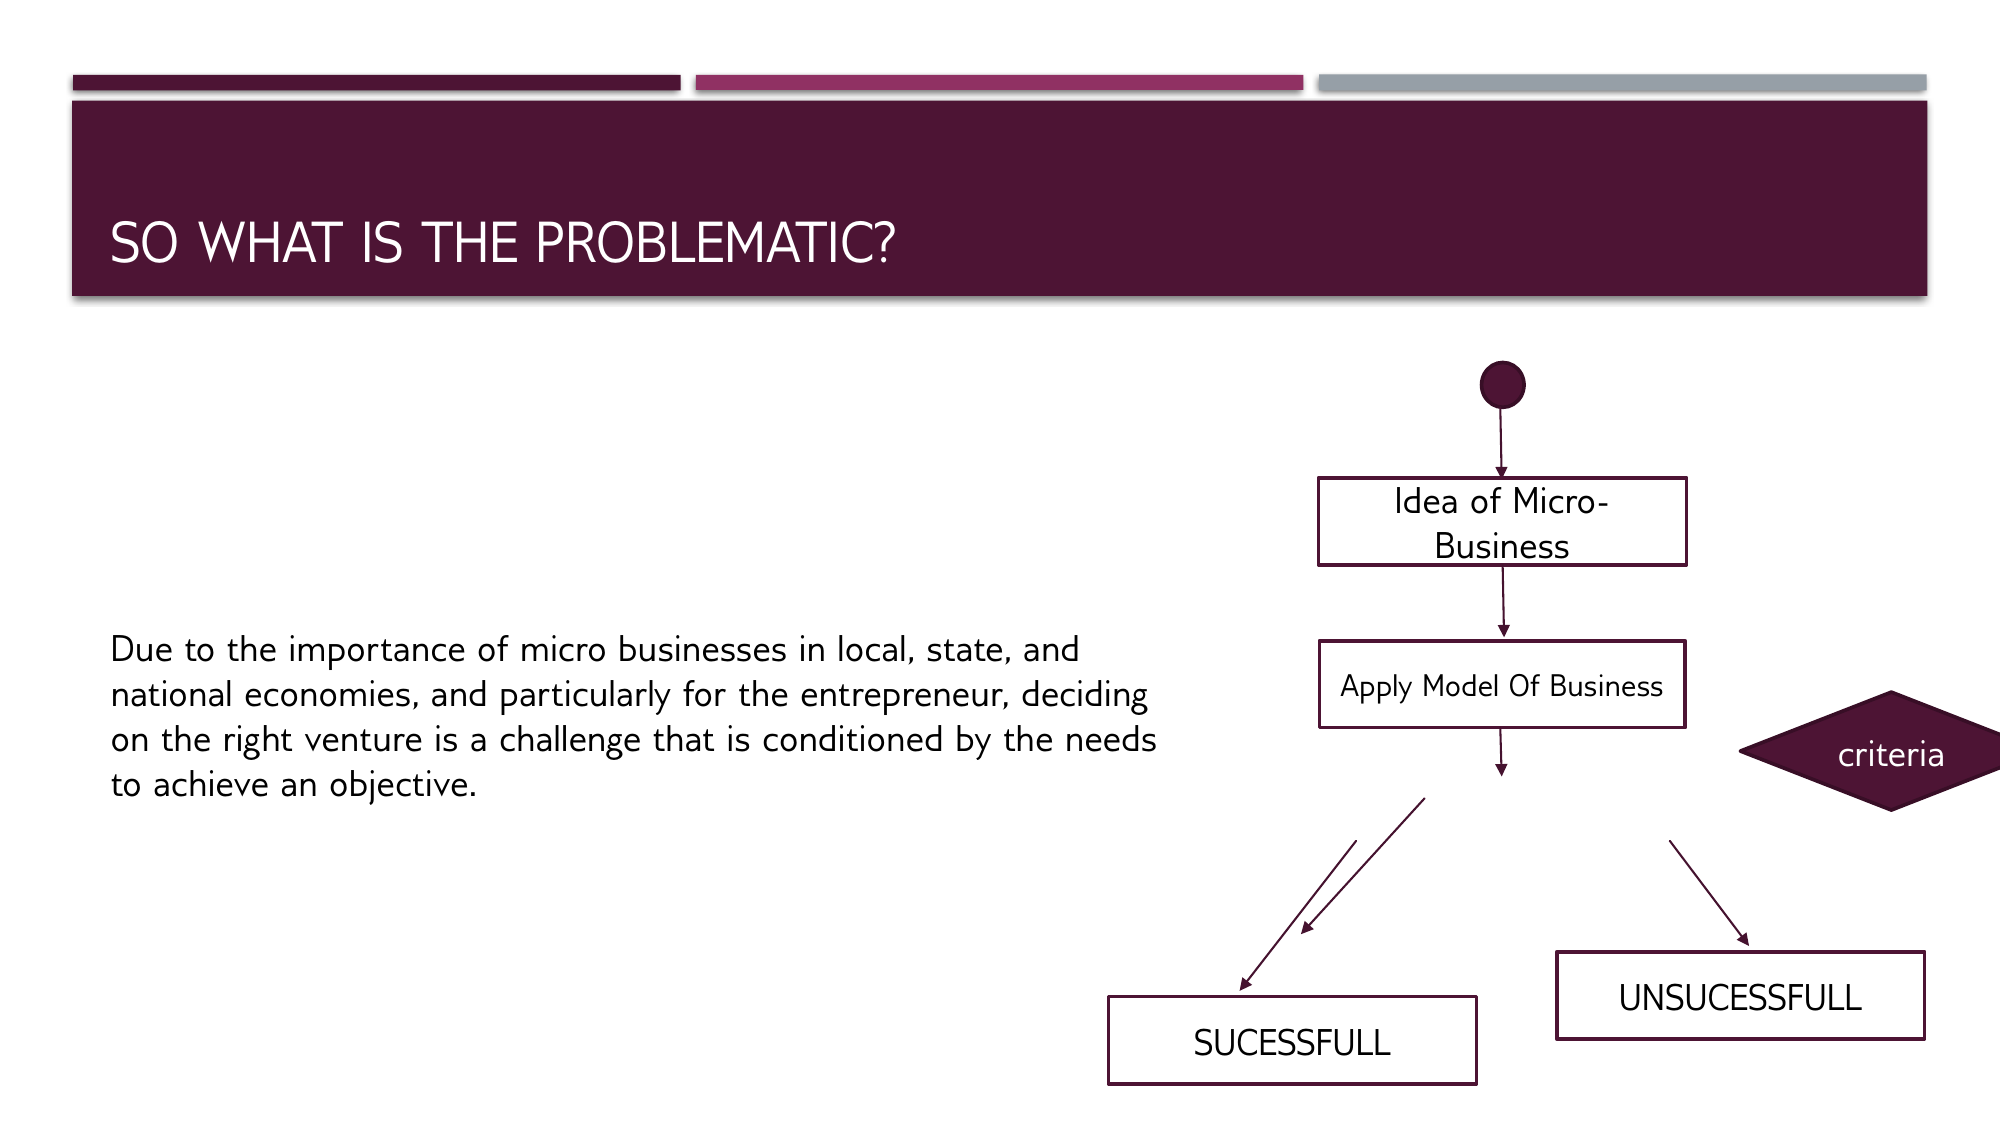

# So what is the problematic?

Idea of Micro-Business
Due to the importance of micro businesses in local, state, and national economies, and particularly for the entrepreneur, deciding on the right venture is a challenge that is conditioned by the needs to achieve an objective.
Apply Model Of Business
criteria
UNSUCESSFULL
SUCESSFULL